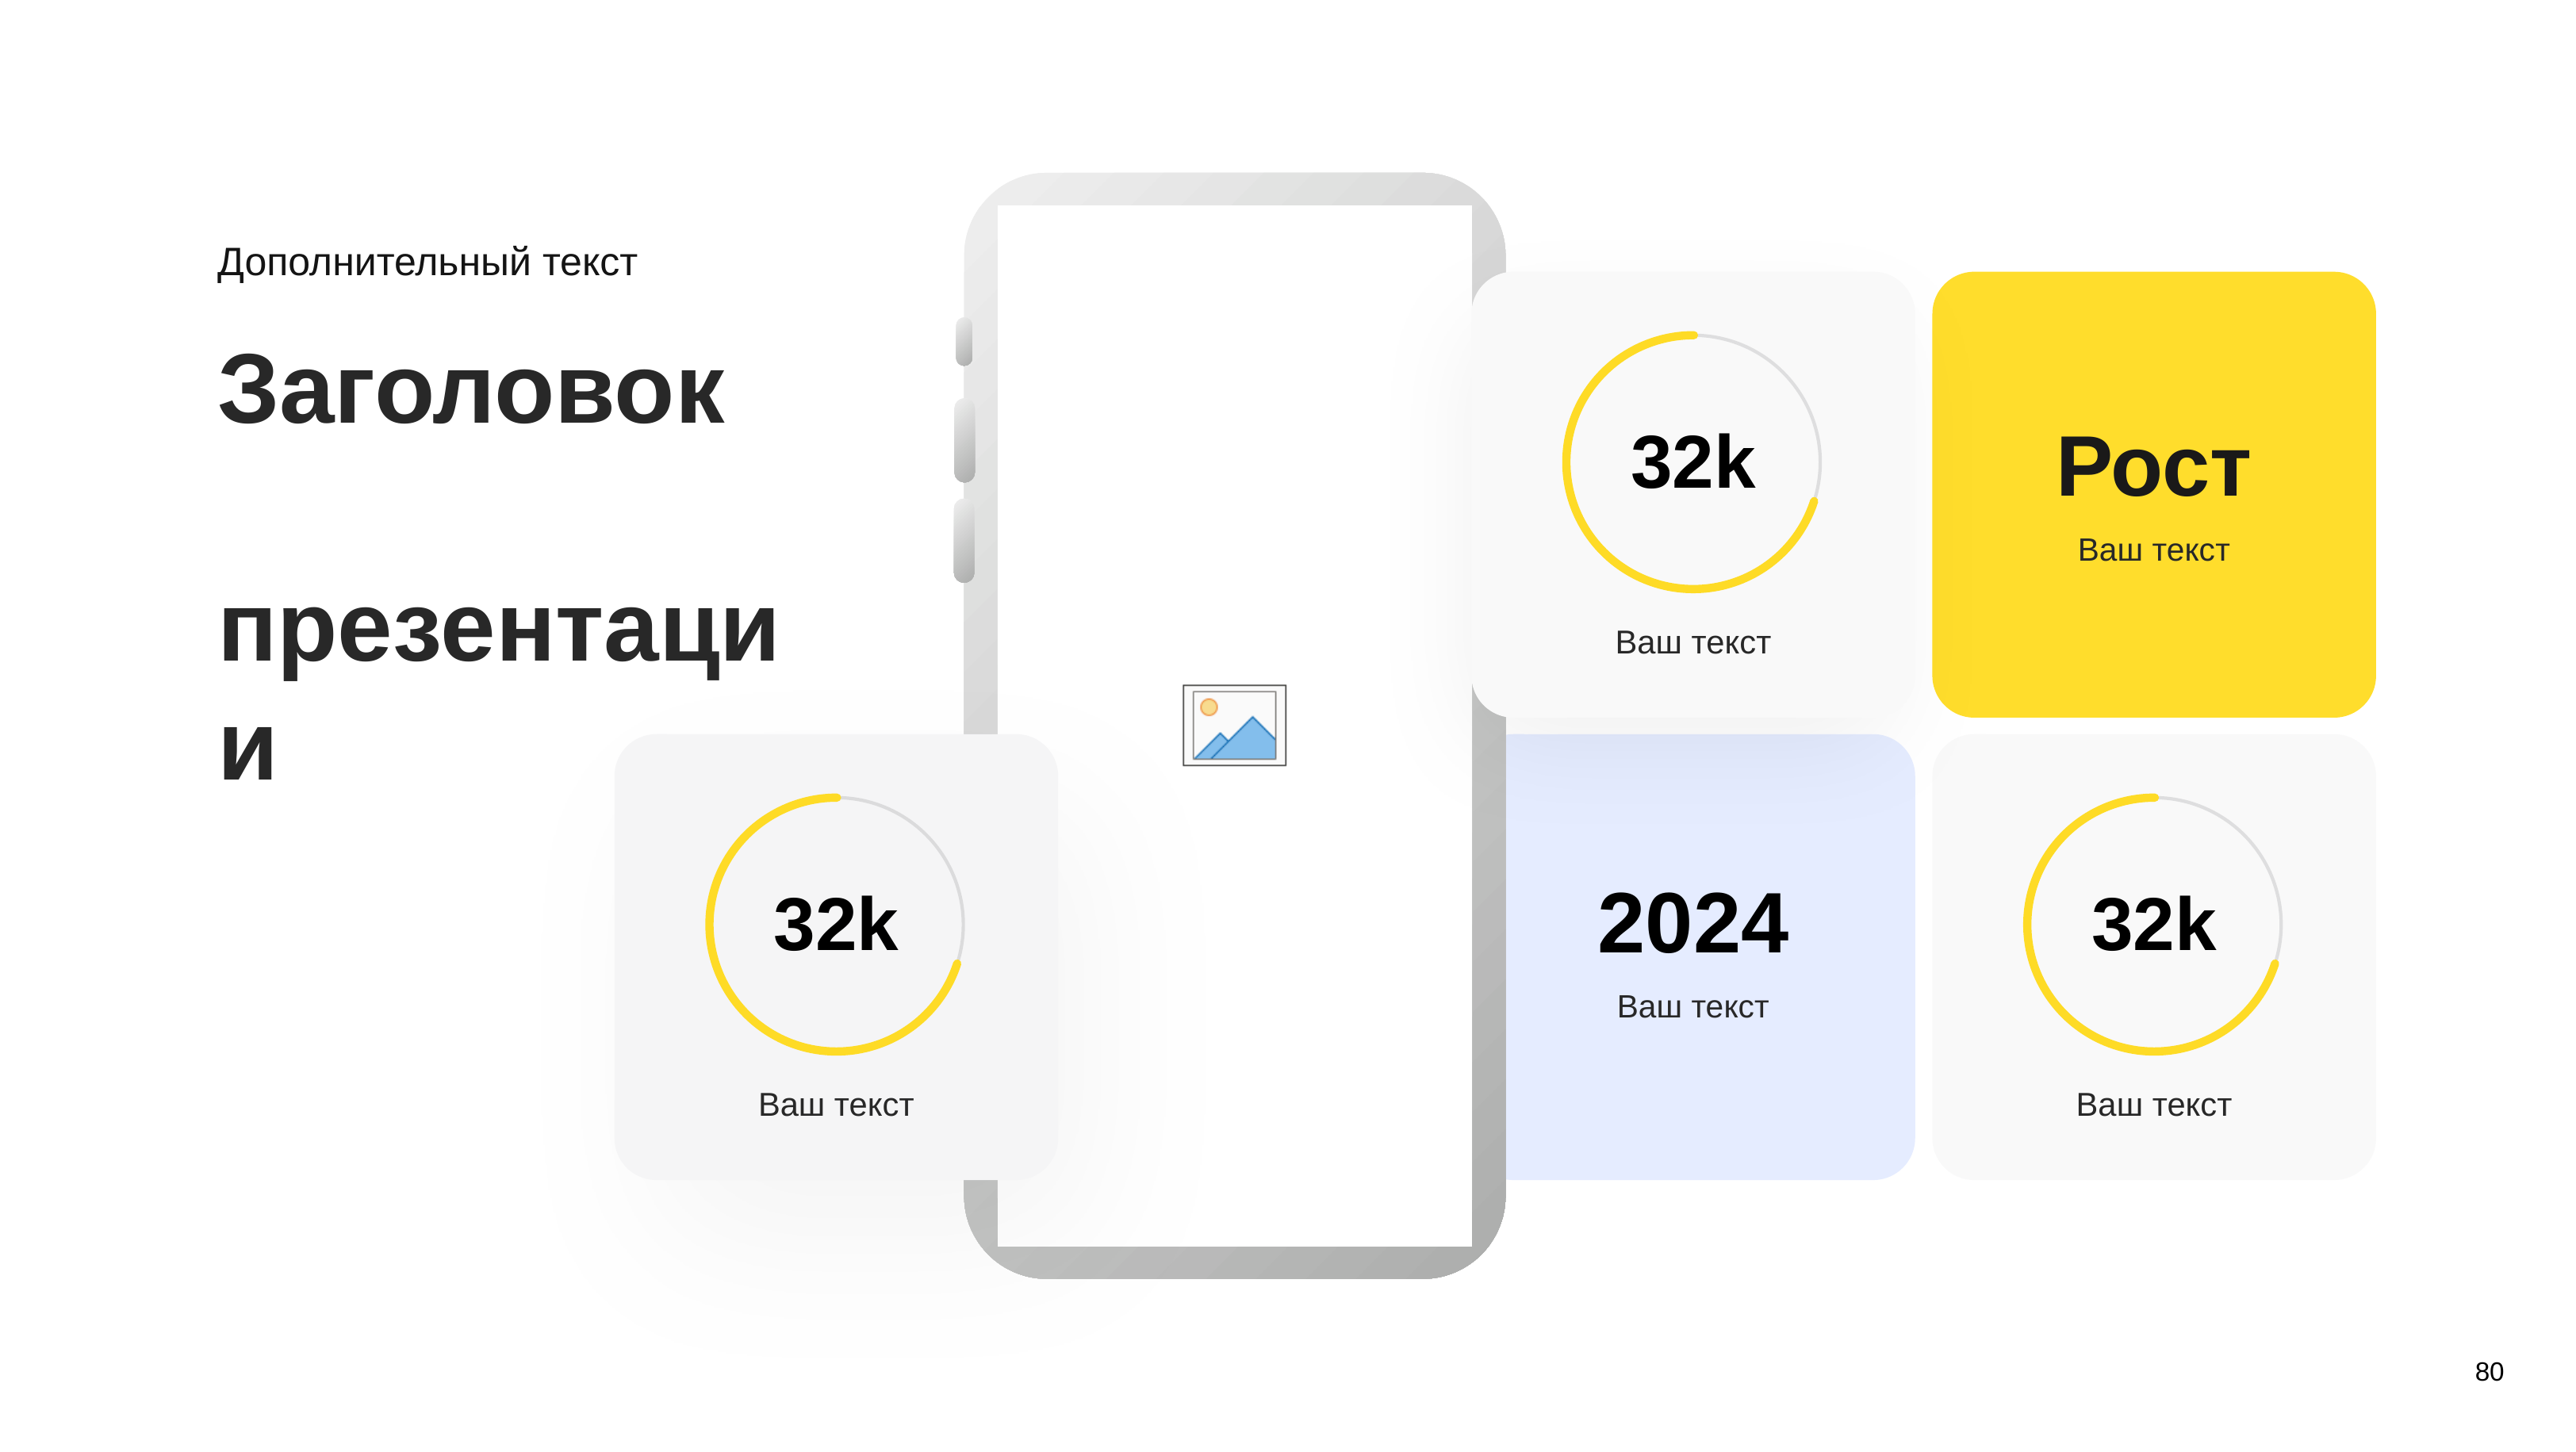

Дополнительный текст

Заголовок         презентации

Рост
32k
Ваш текст
Ваш текст

2024
32k
32k
Ваш текст
Ваш текст
Ваш текст
80